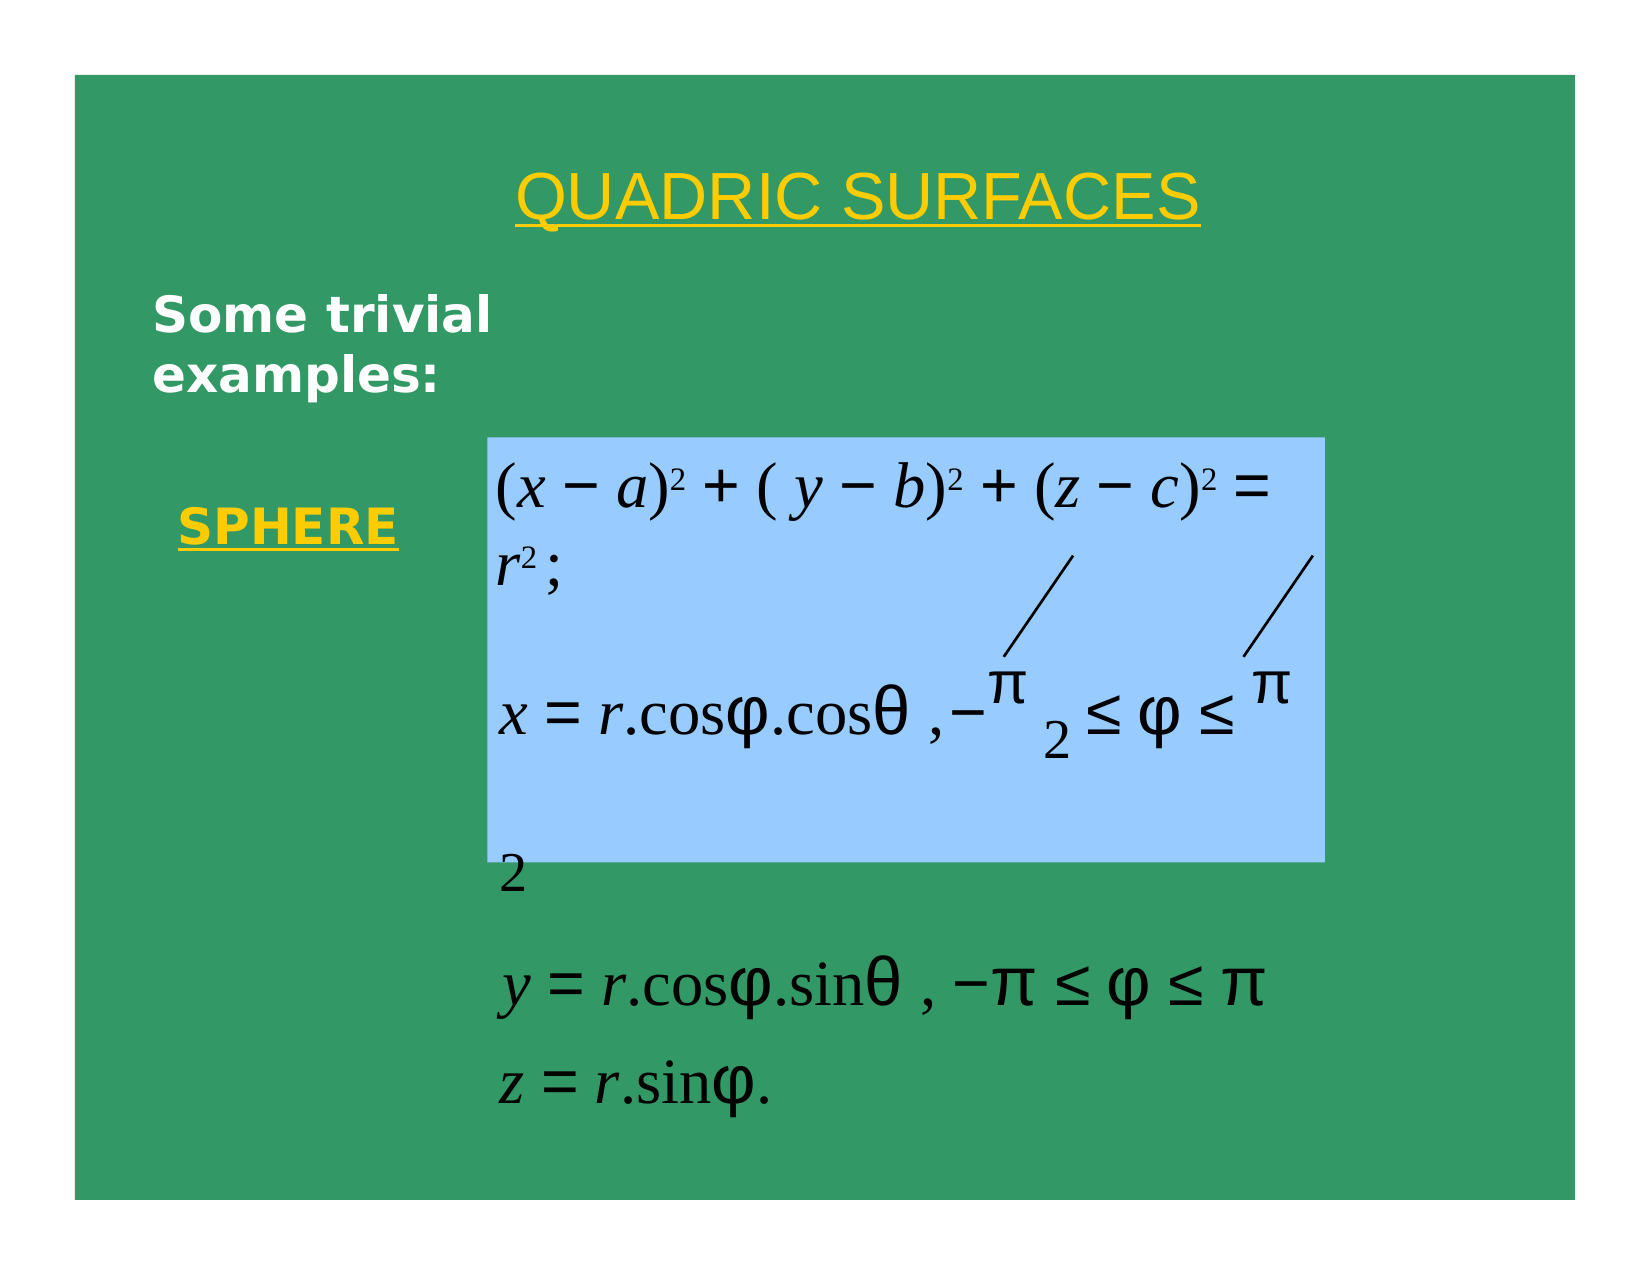

# QUADRIC SURFACES
Some trivial examples:

(x − a)2  + ( y − b)2  + (z − c)2  = r2 ;
x = r.cosφ.cosθ ,	−π 2 ≤ φ ≤ π 2
y = r.cosφ.sinθ ,	−π ≤ φ ≤ π
z = r.sinφ.
SPHERE